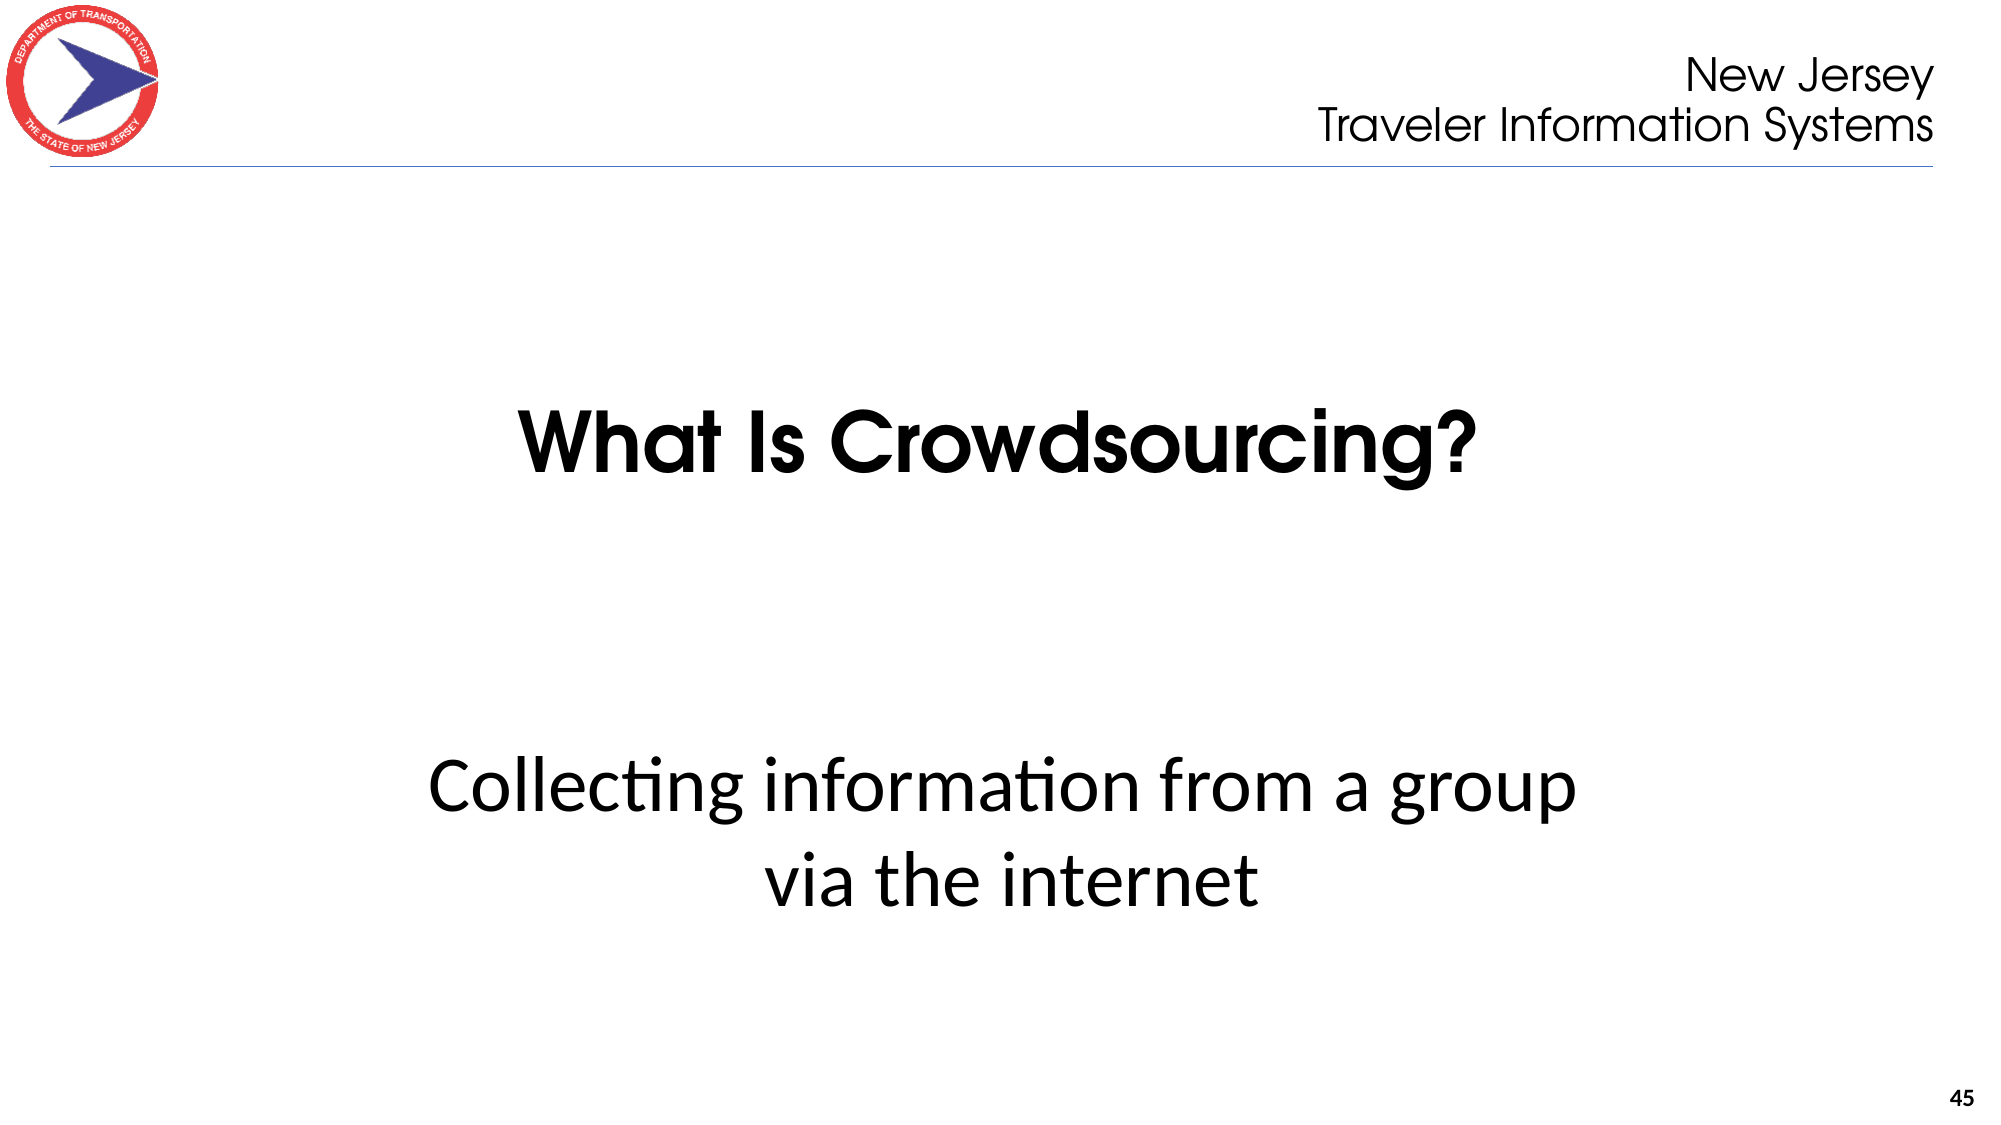

What Is Crowdsourcing?

Collecting information from a group
via the internet
45